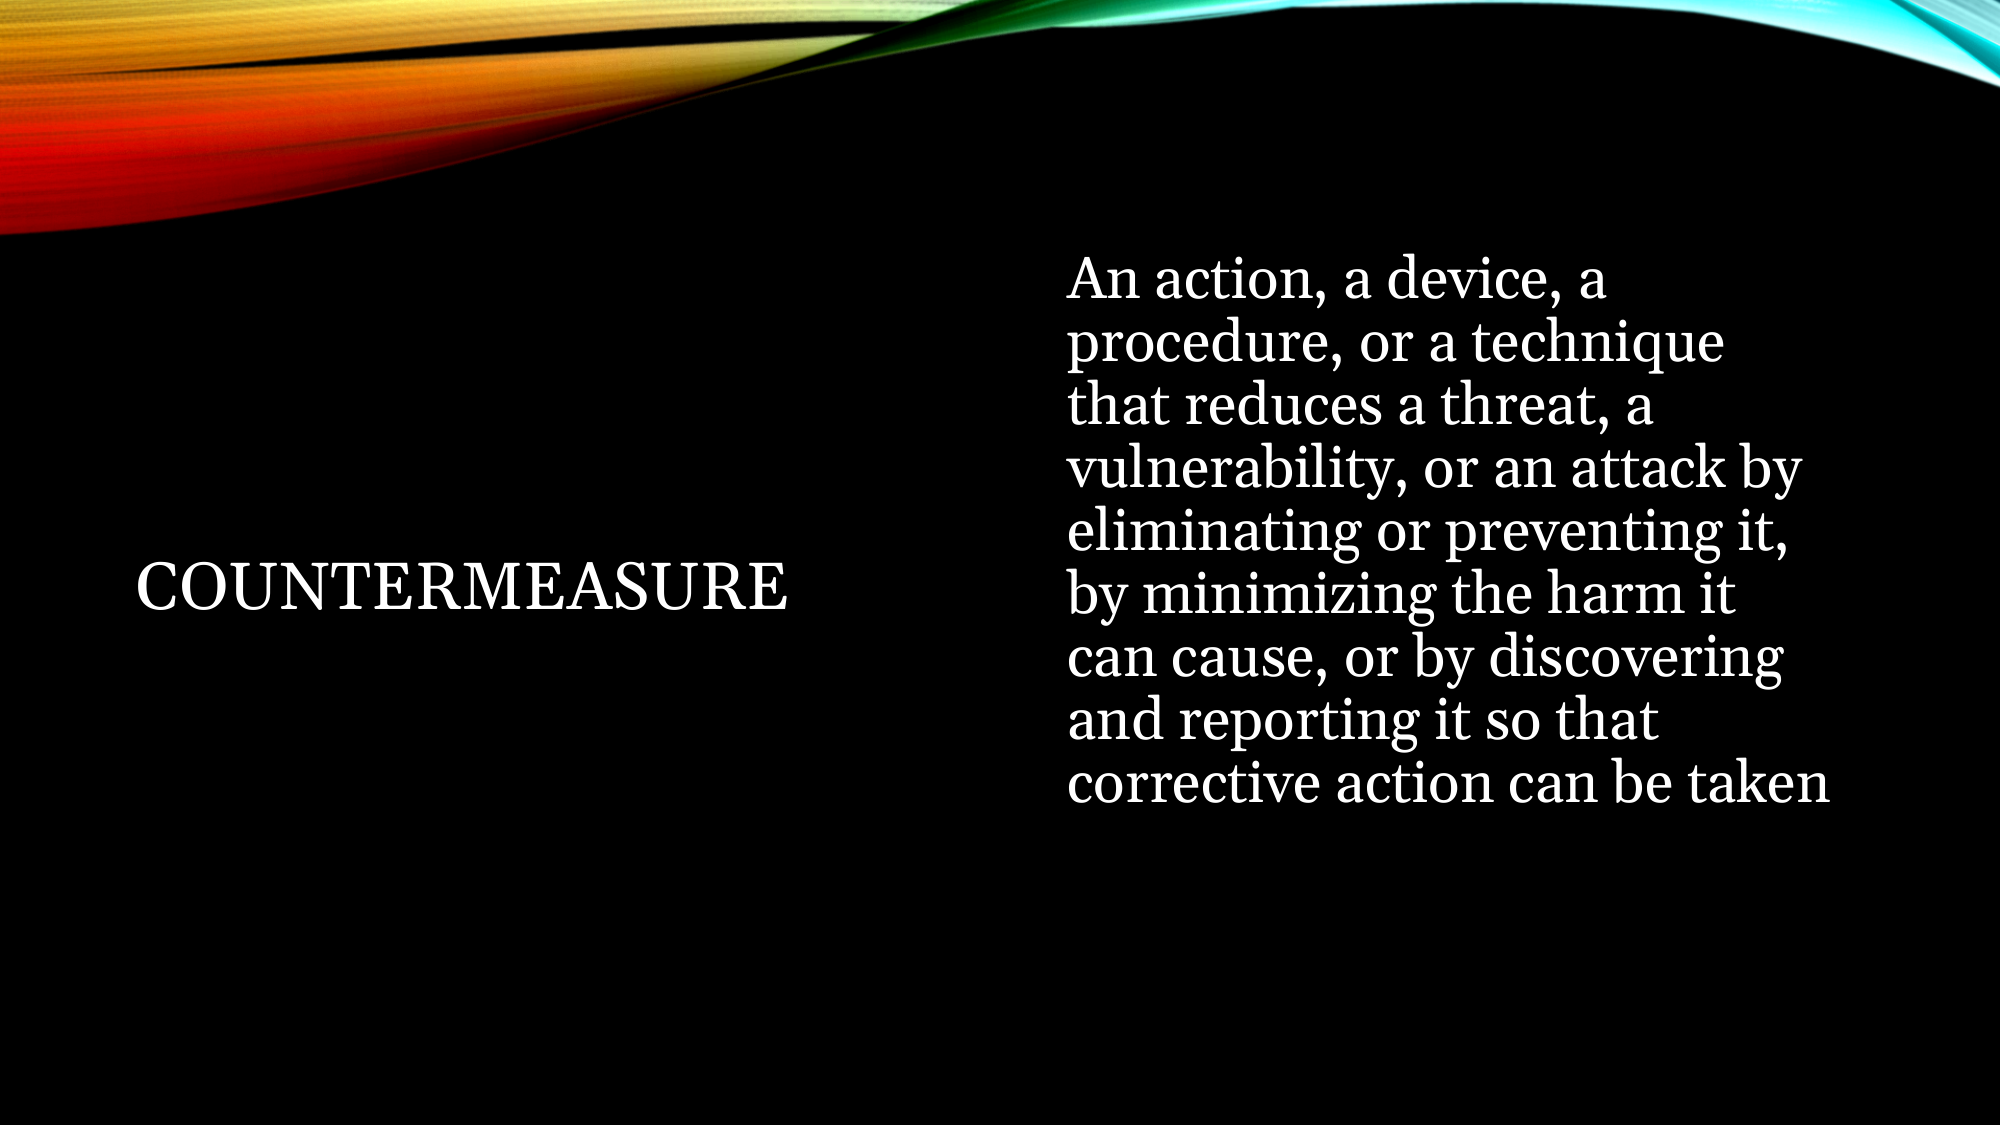

An action, a device, a procedure, or a technique that reduces a threat, a vulnerability, or an attack by eliminating or preventing it, by minimizing the harm it can cause, or by discovering and reporting it so that corrective action can be taken

# countermeasure